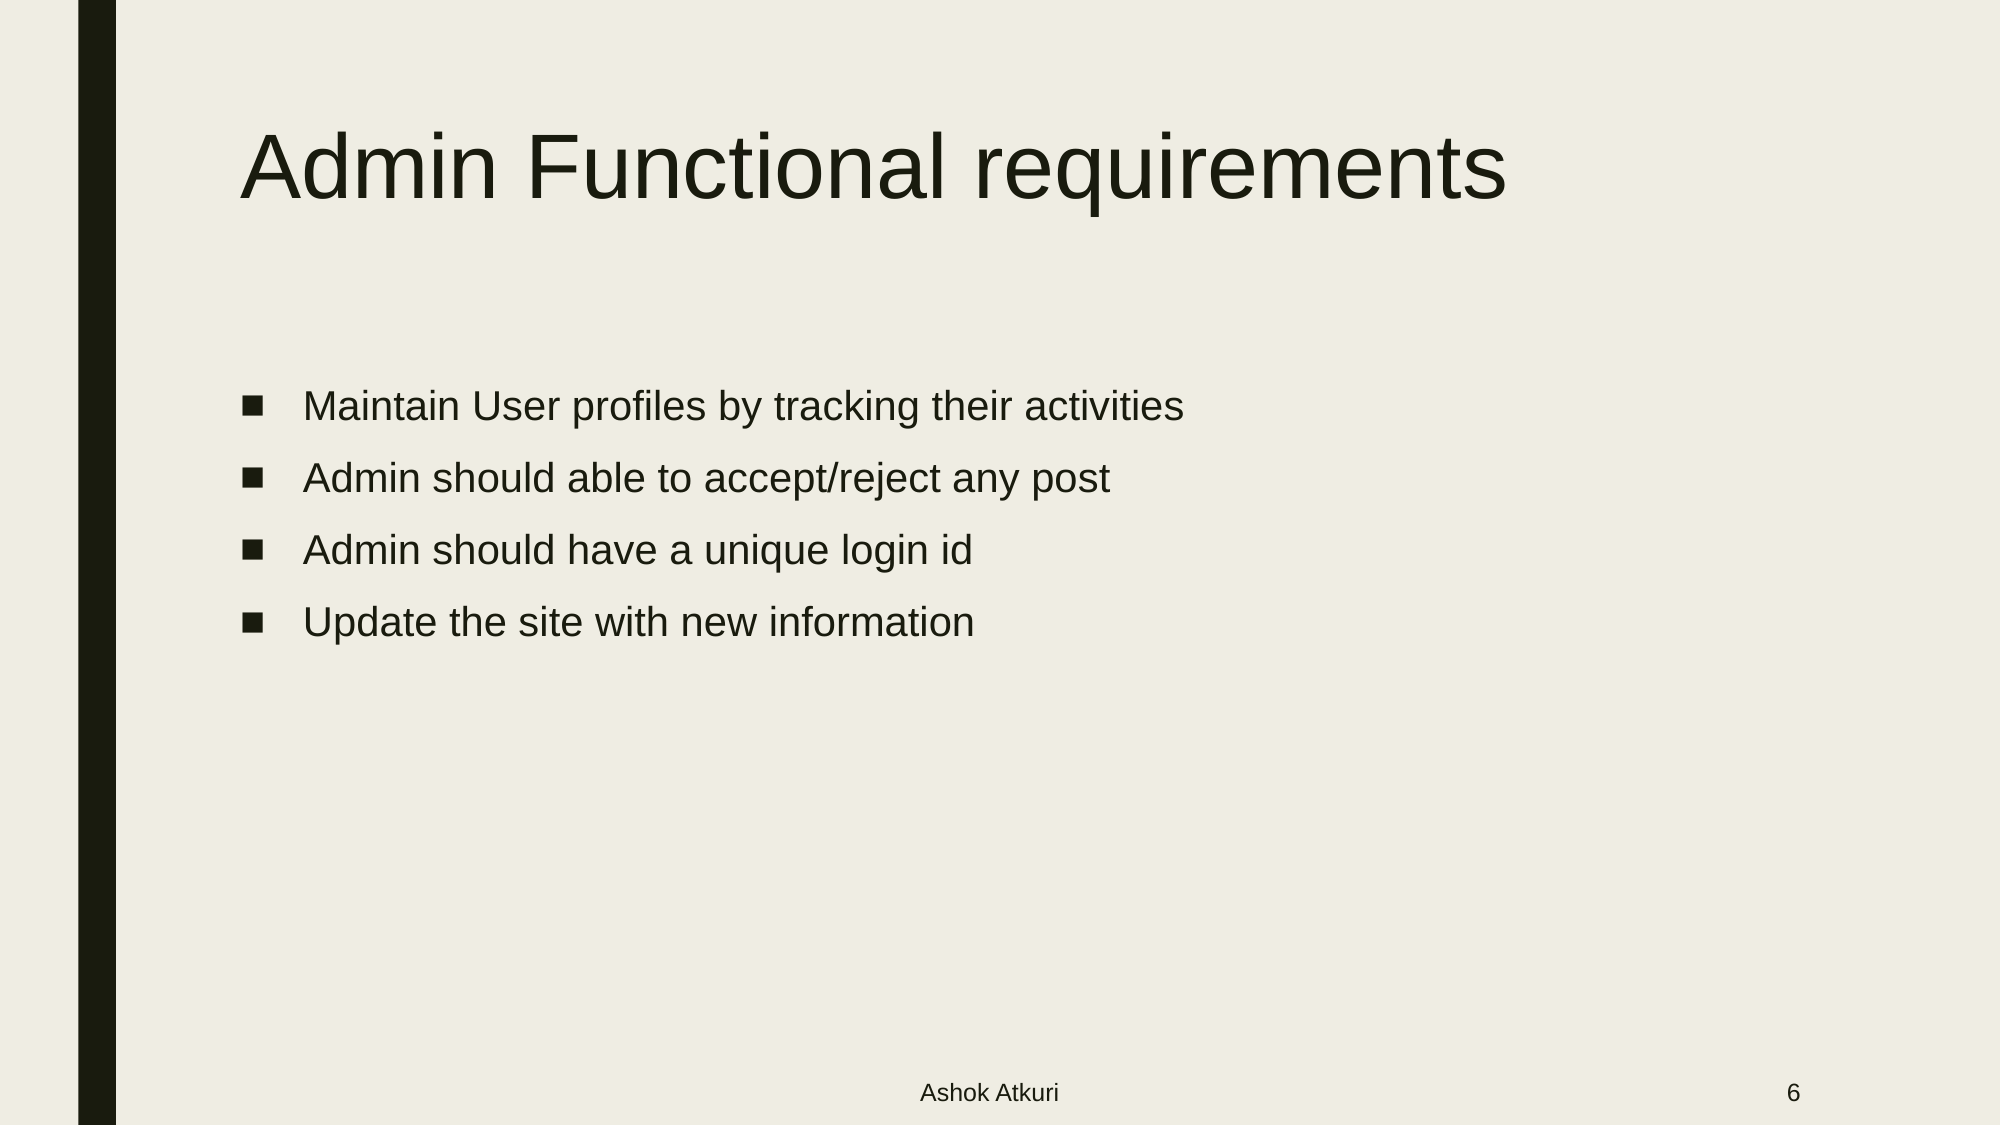

# Admin Functional requirements
Maintain User profiles by tracking their activities
Admin should able to accept/reject any post
Admin should have a unique login id
Update the site with new information

Ashok Atkuri
6